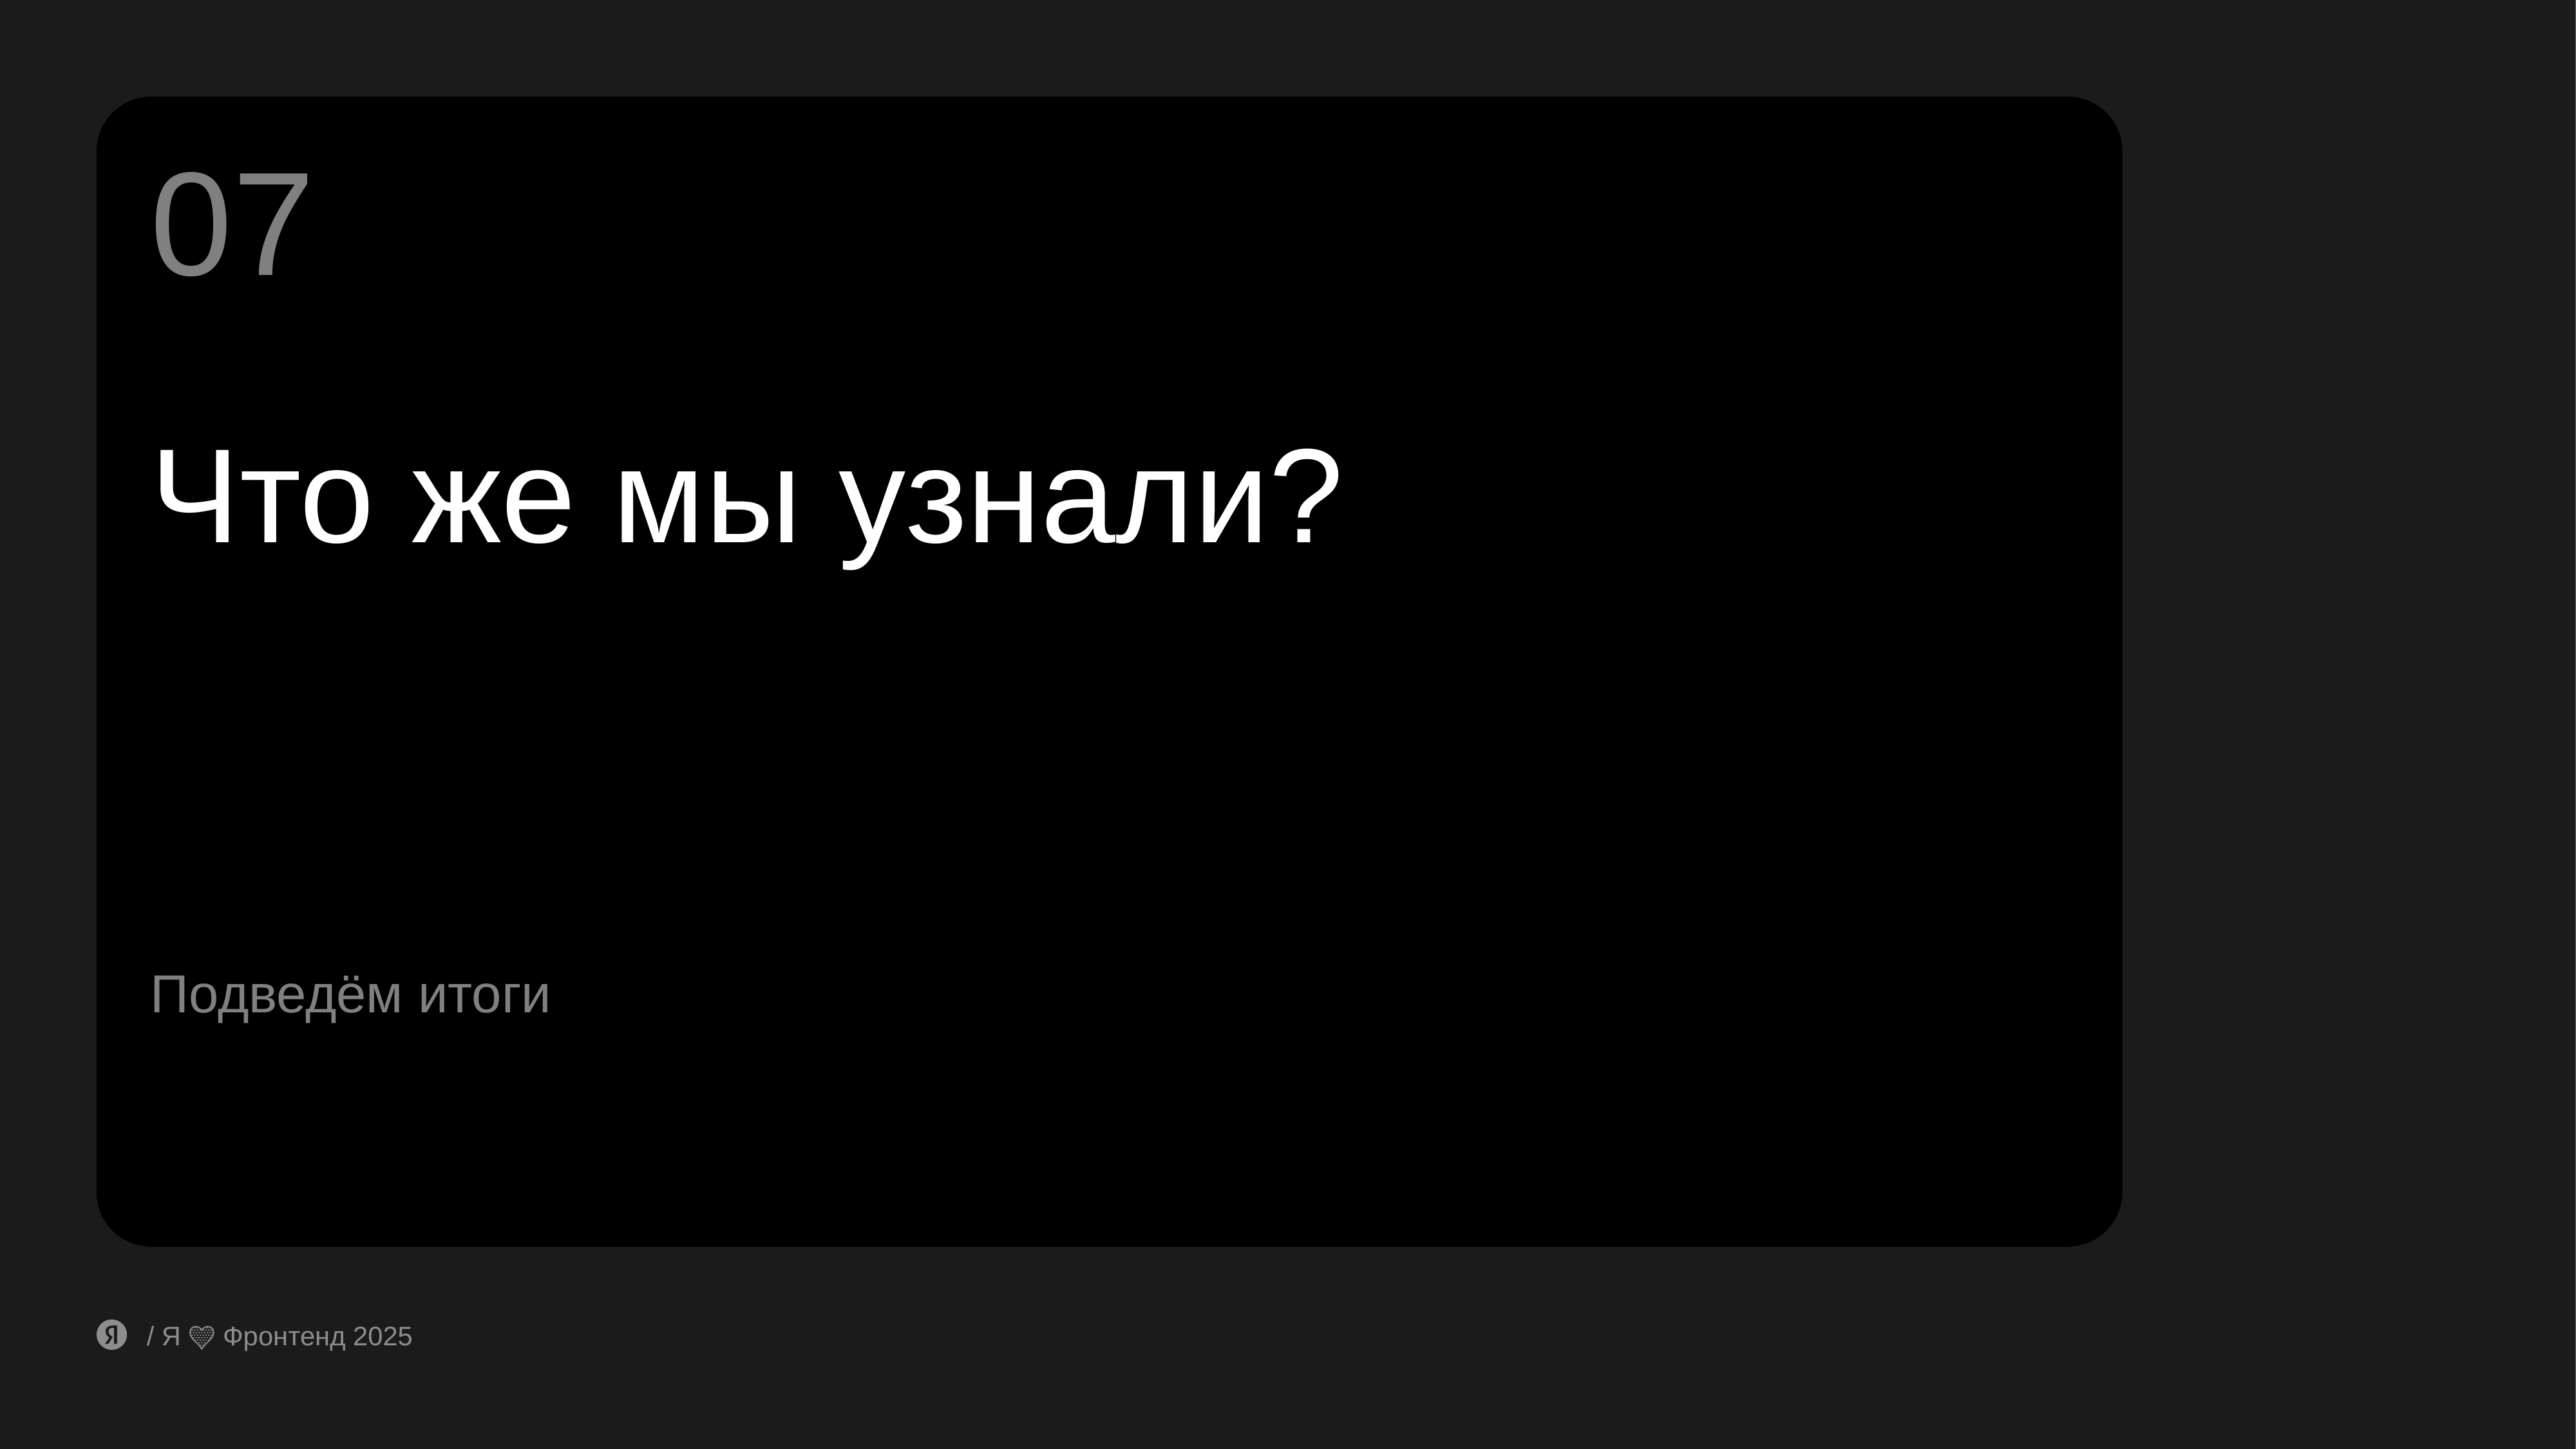

07
# Что же мы узнали?
Подведём итоги
/ Я 💛 Фронтенд 2025